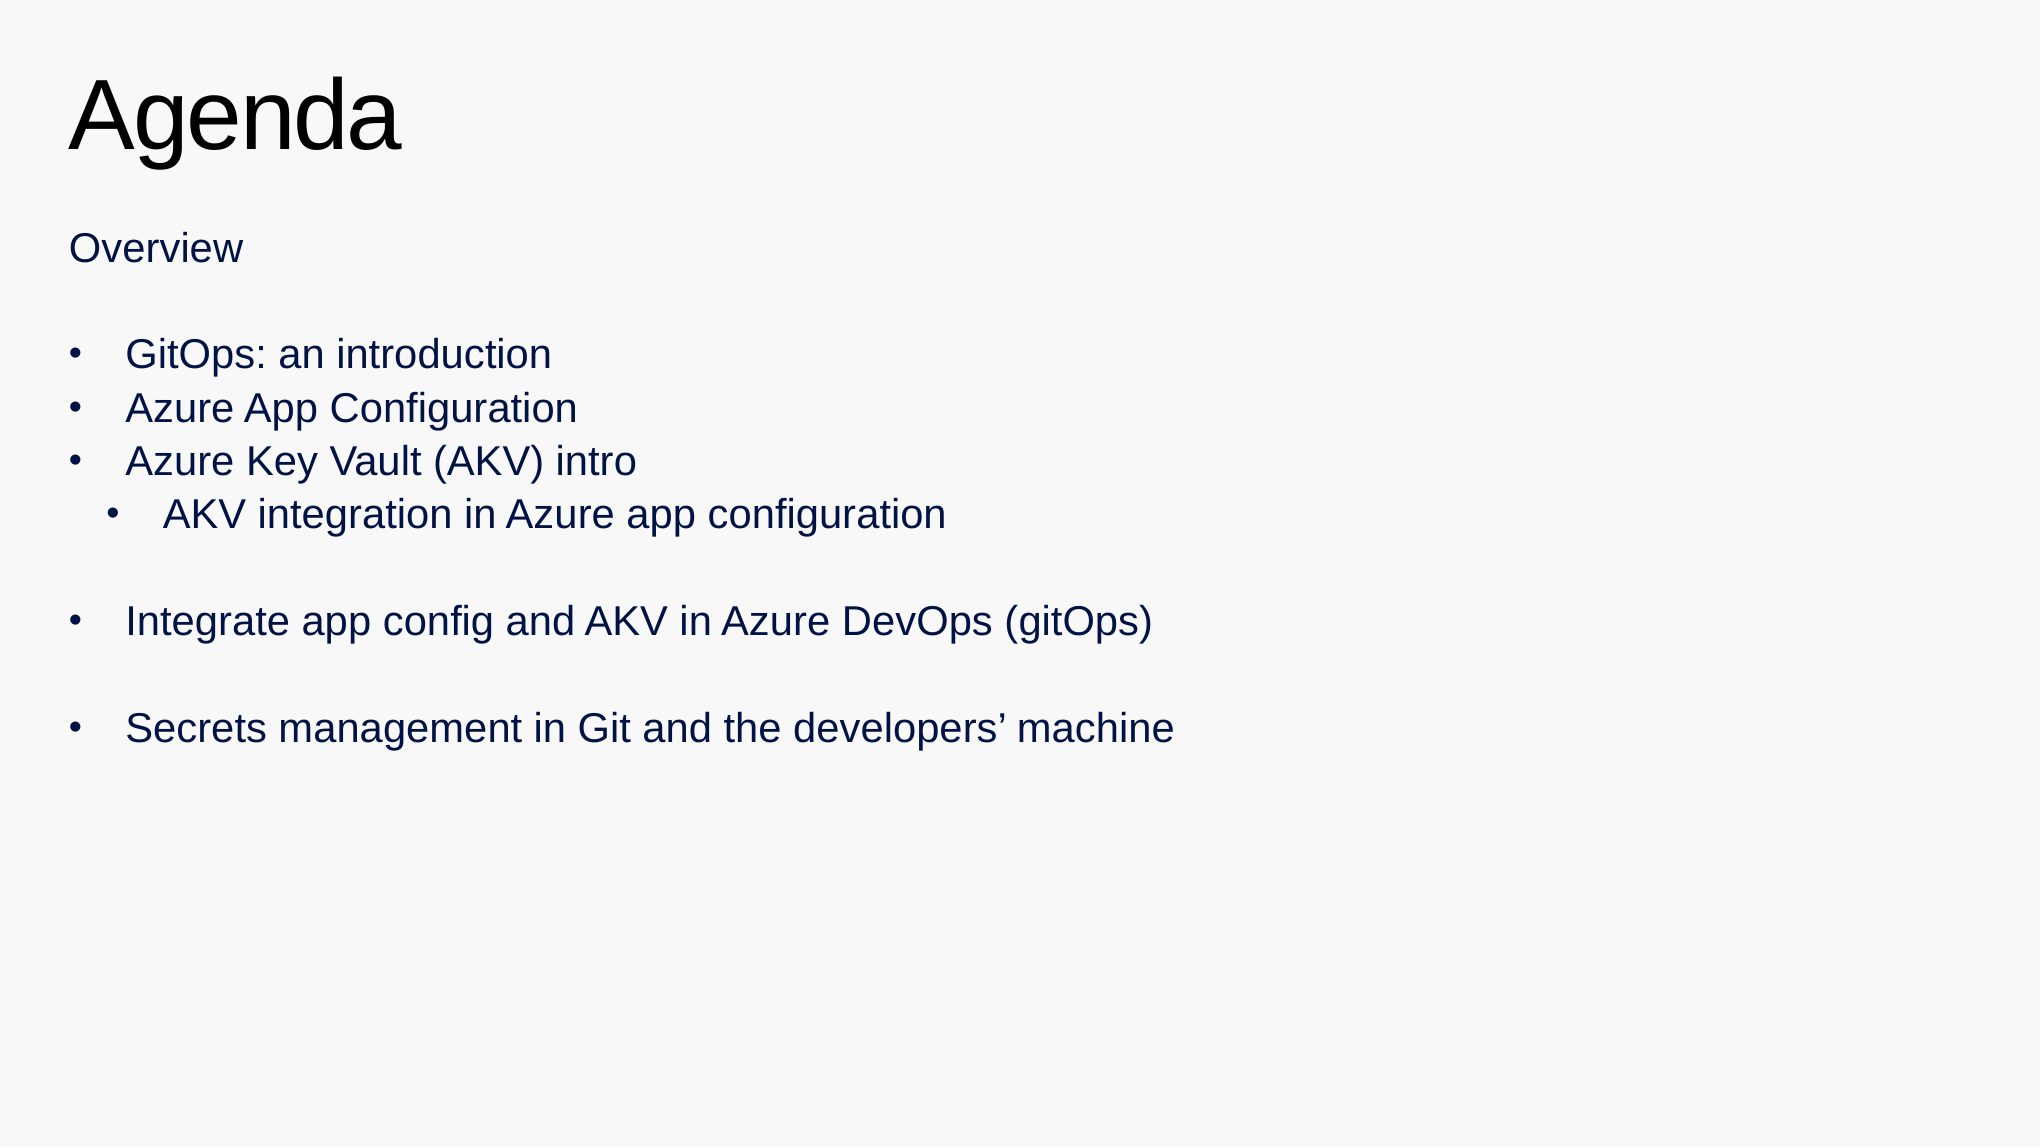

# Agenda
Overview

GitOps: an introduction
Azure App Configuration
Azure Key Vault (AKV) intro
AKV integration in Azure app configuration

Integrate app config and AKV in Azure DevOps (gitOps)

Secrets management in Git and the developers’ machine